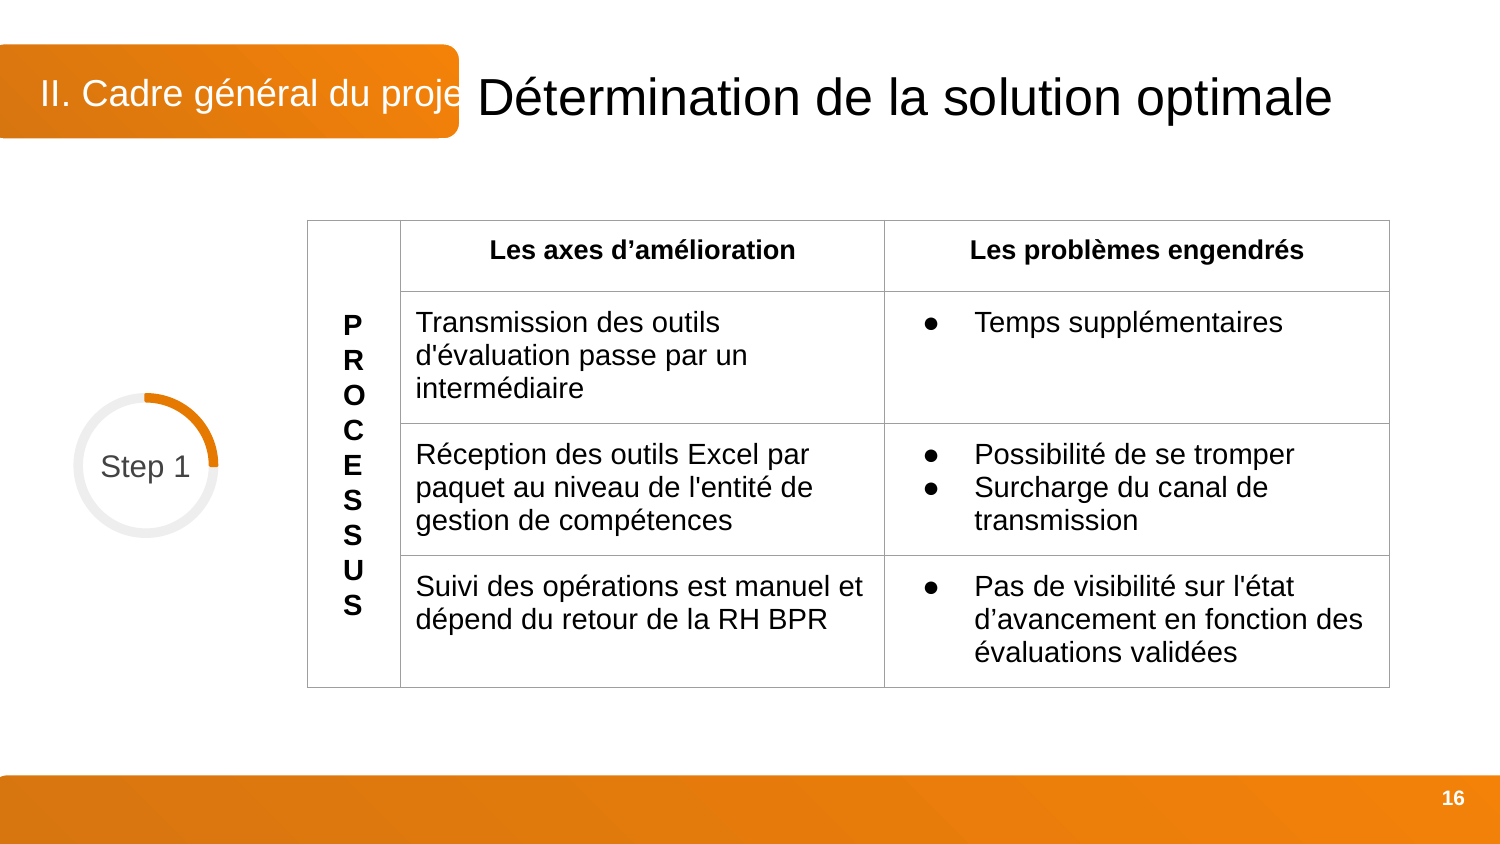

# Détermination de la solution optimale
II. Cadre général du projet
|  | Les axes d’amélioration | Les problèmes engendrés |
| --- | --- | --- |
|  | Transmission des outils d'évaluation passe par un intermédiaire | Temps supplémentaires |
|  | Réception des outils Excel par paquet au niveau de l'entité de gestion de compétences | Possibilité de se tromper Surcharge du canal de transmission |
|  | Suivi des opérations est manuel et dépend du retour de la RH BPR | Pas de visibilité sur l'état d’avancement en fonction des évaluations validées |
PROCESSUS

Step 1
16